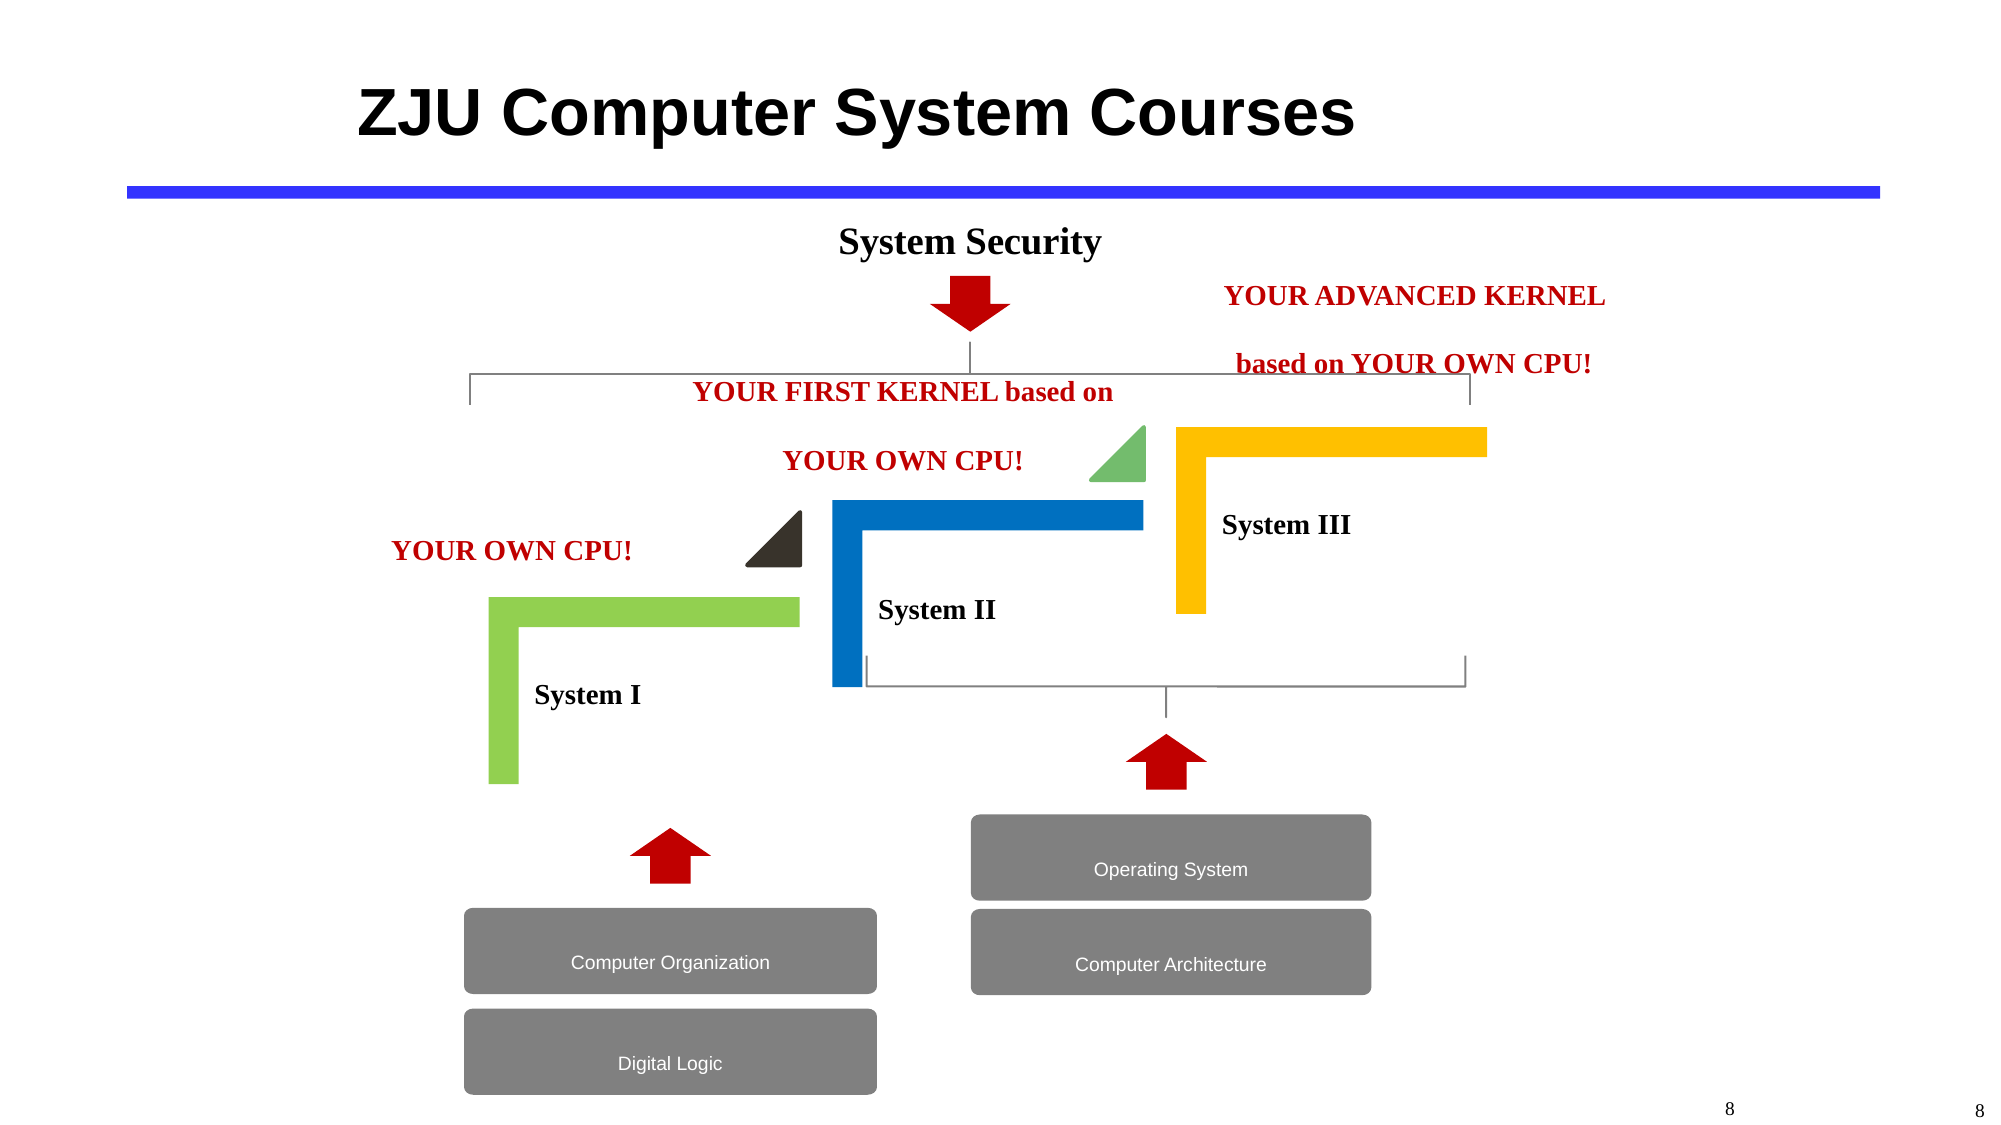

# ZJU Computer System Courses
System Security
YOUR ADVANCED KERNEL based on YOUR OWN CPU!

System I
System II
System III
YOUR FIRST KERNEL based on YOUR OWN CPU!

YOUR OWN CPU!

Operating System

Computer Organization
Computer Architecture
Digital Logic
8
8